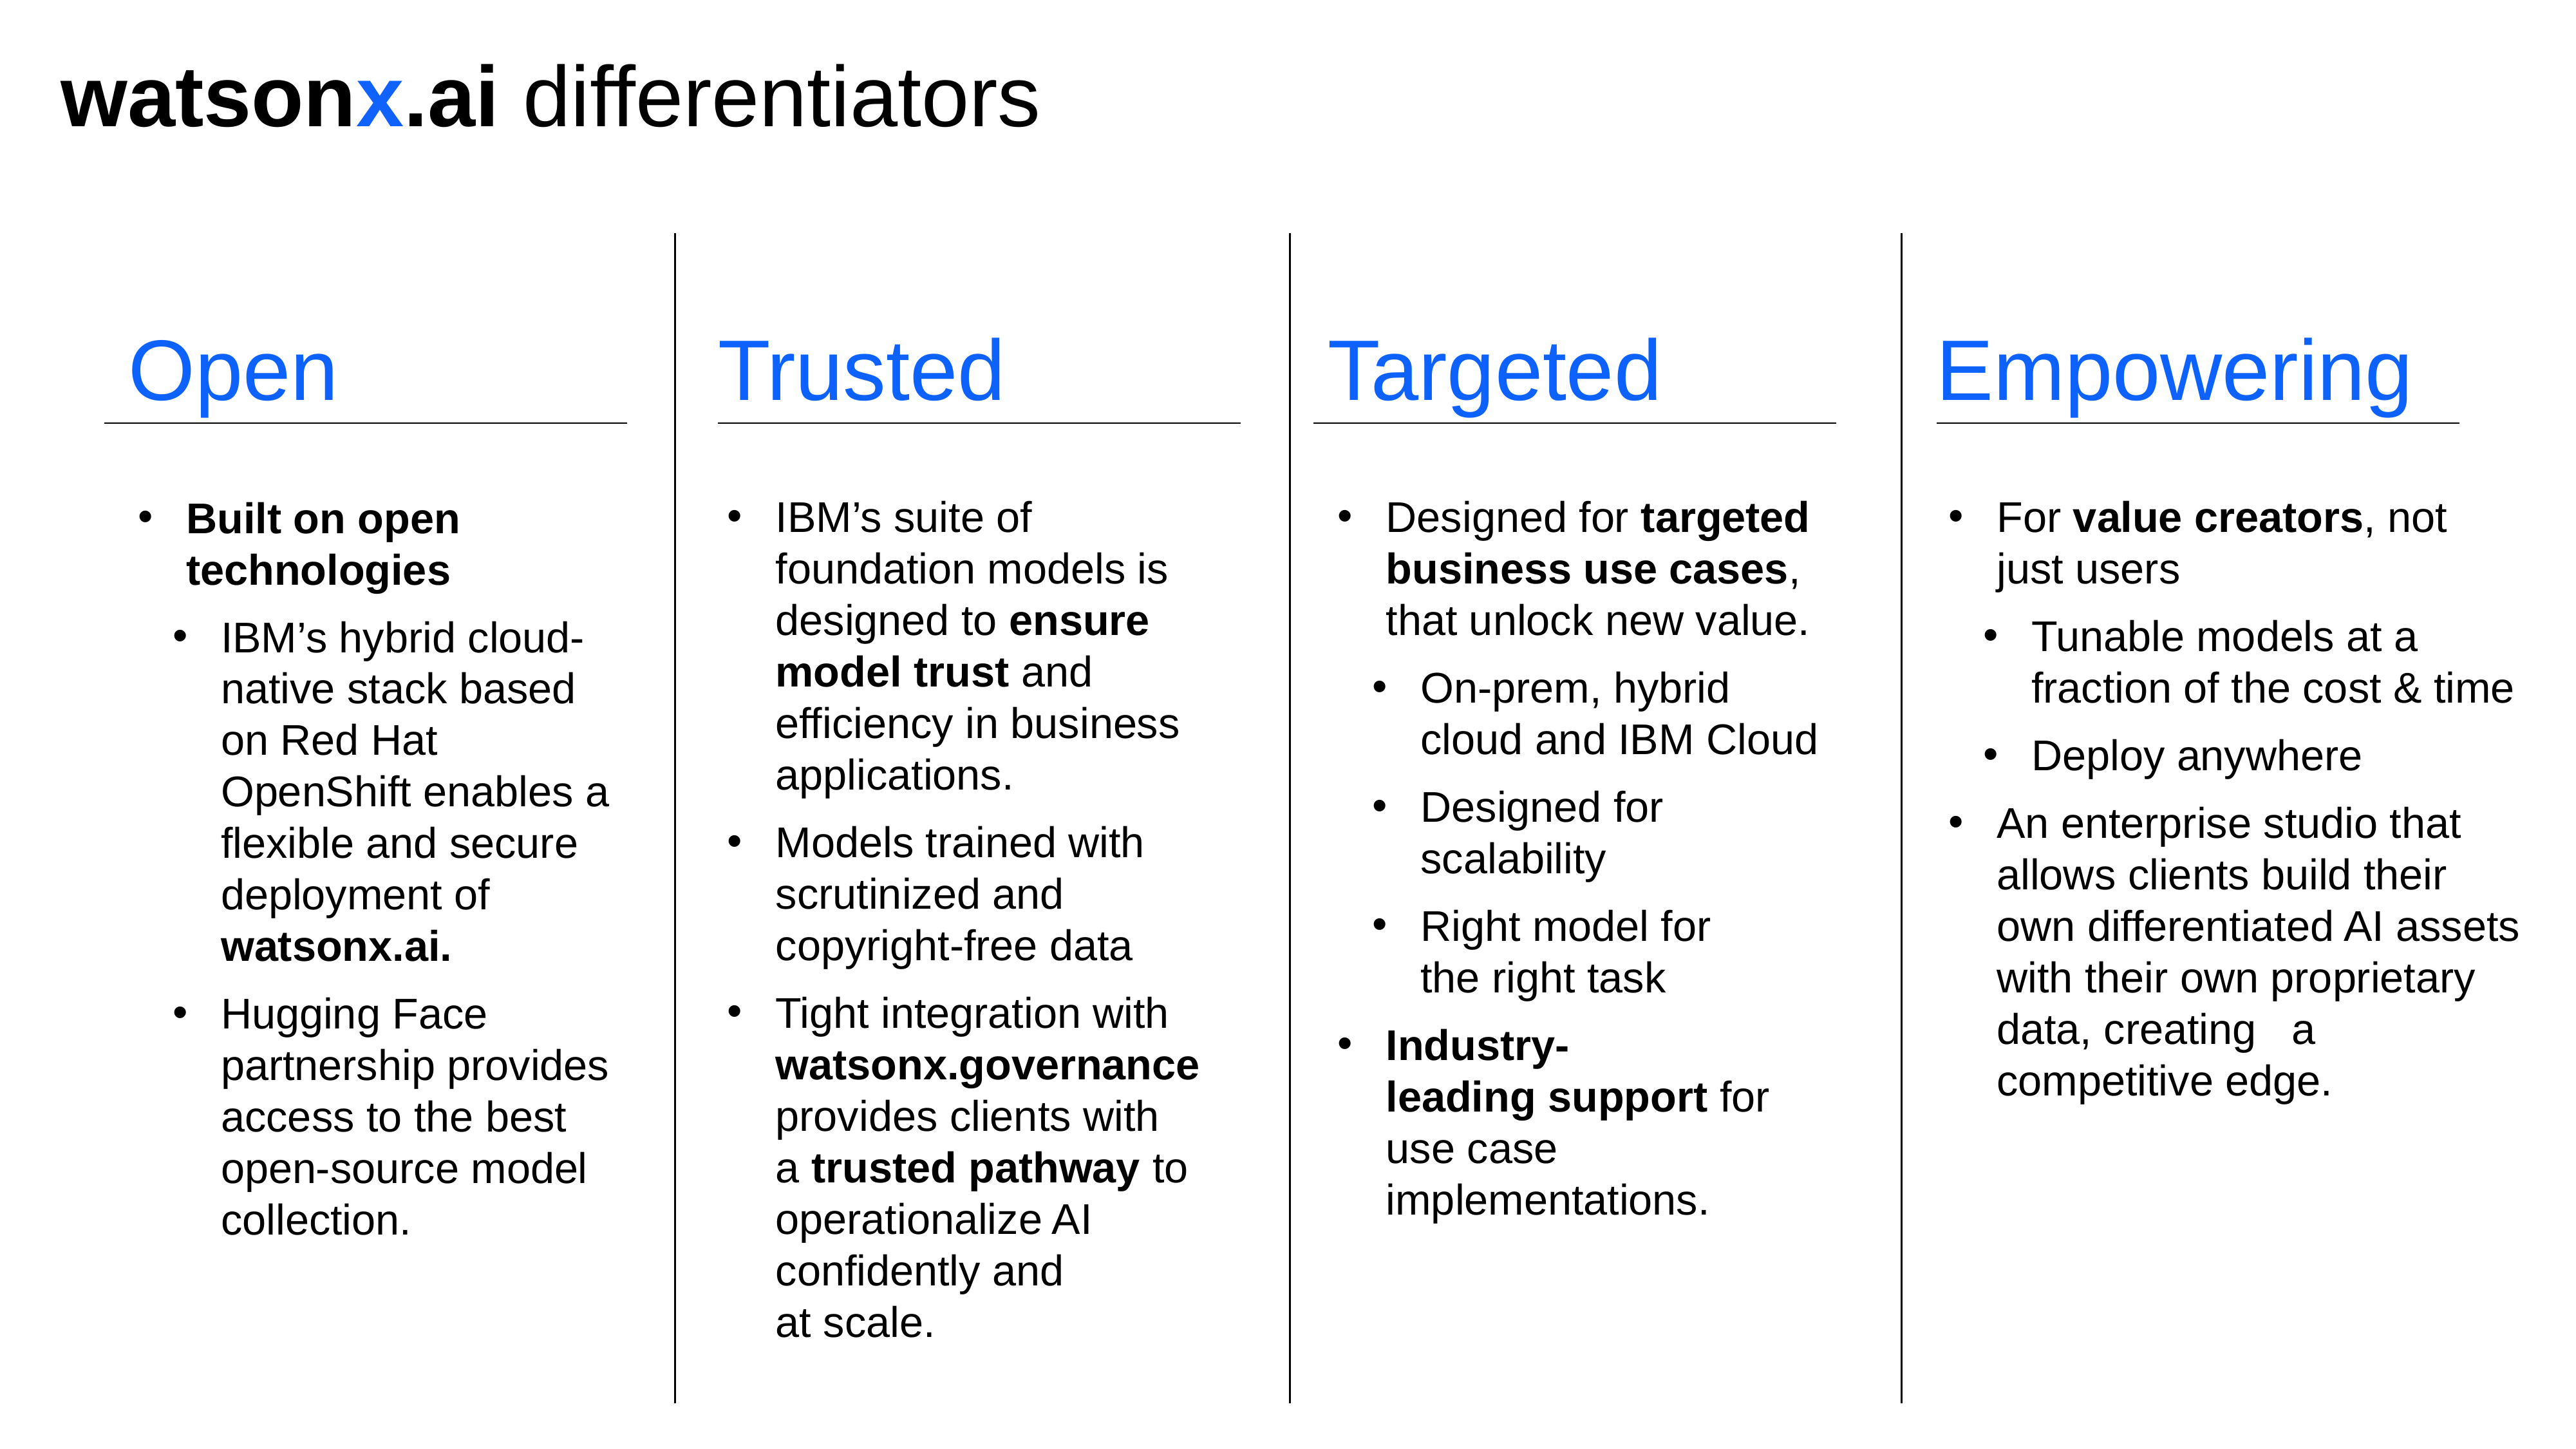

# watsonx.ai differentiators
Targeted
Empowering
Open
Trusted
IBM’s suite of foundation models is designed to ensure model trust and efficiency in business applications.
Models trained with scrutinized and   copyright-free data
Tight integration with watsonx.governance provides clients with     a trusted pathway to operationalize AI confidently and             at scale.
Designed for targeted business use cases, that unlock new value.
On-prem, hybrid cloud and IBM Cloud
Designed for scalability
Right model for       the right task
Industry-leading support for use case implementations.

For value creators, not    just users
Tunable models at a fraction of the cost & time
Deploy anywhere
An enterprise studio that allows clients build their own differentiated AI assets with their own proprietary data, creating   a competitive edge.

Built on open technologies
IBM’s hybrid cloud-native stack based on Red Hat OpenShift enables a flexible and secure deployment of watsonx.ai.
Hugging Face partnership provides access to the best open-source model collection.